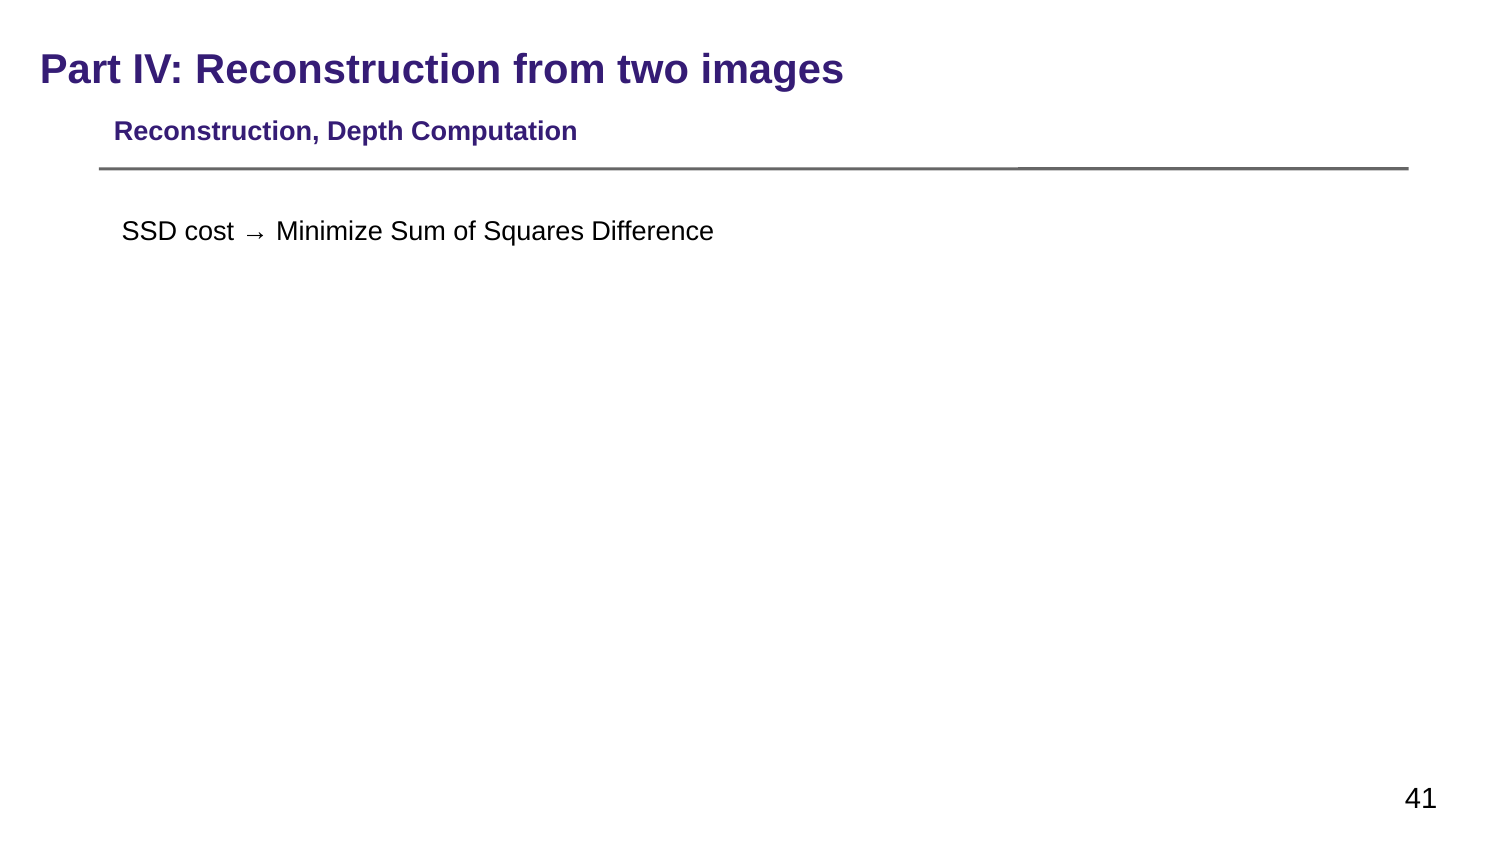

Part IV: Reconstruction from two images
Reconstruction, Depth Computation

SSD cost → Minimize Sum of Squares Difference

41